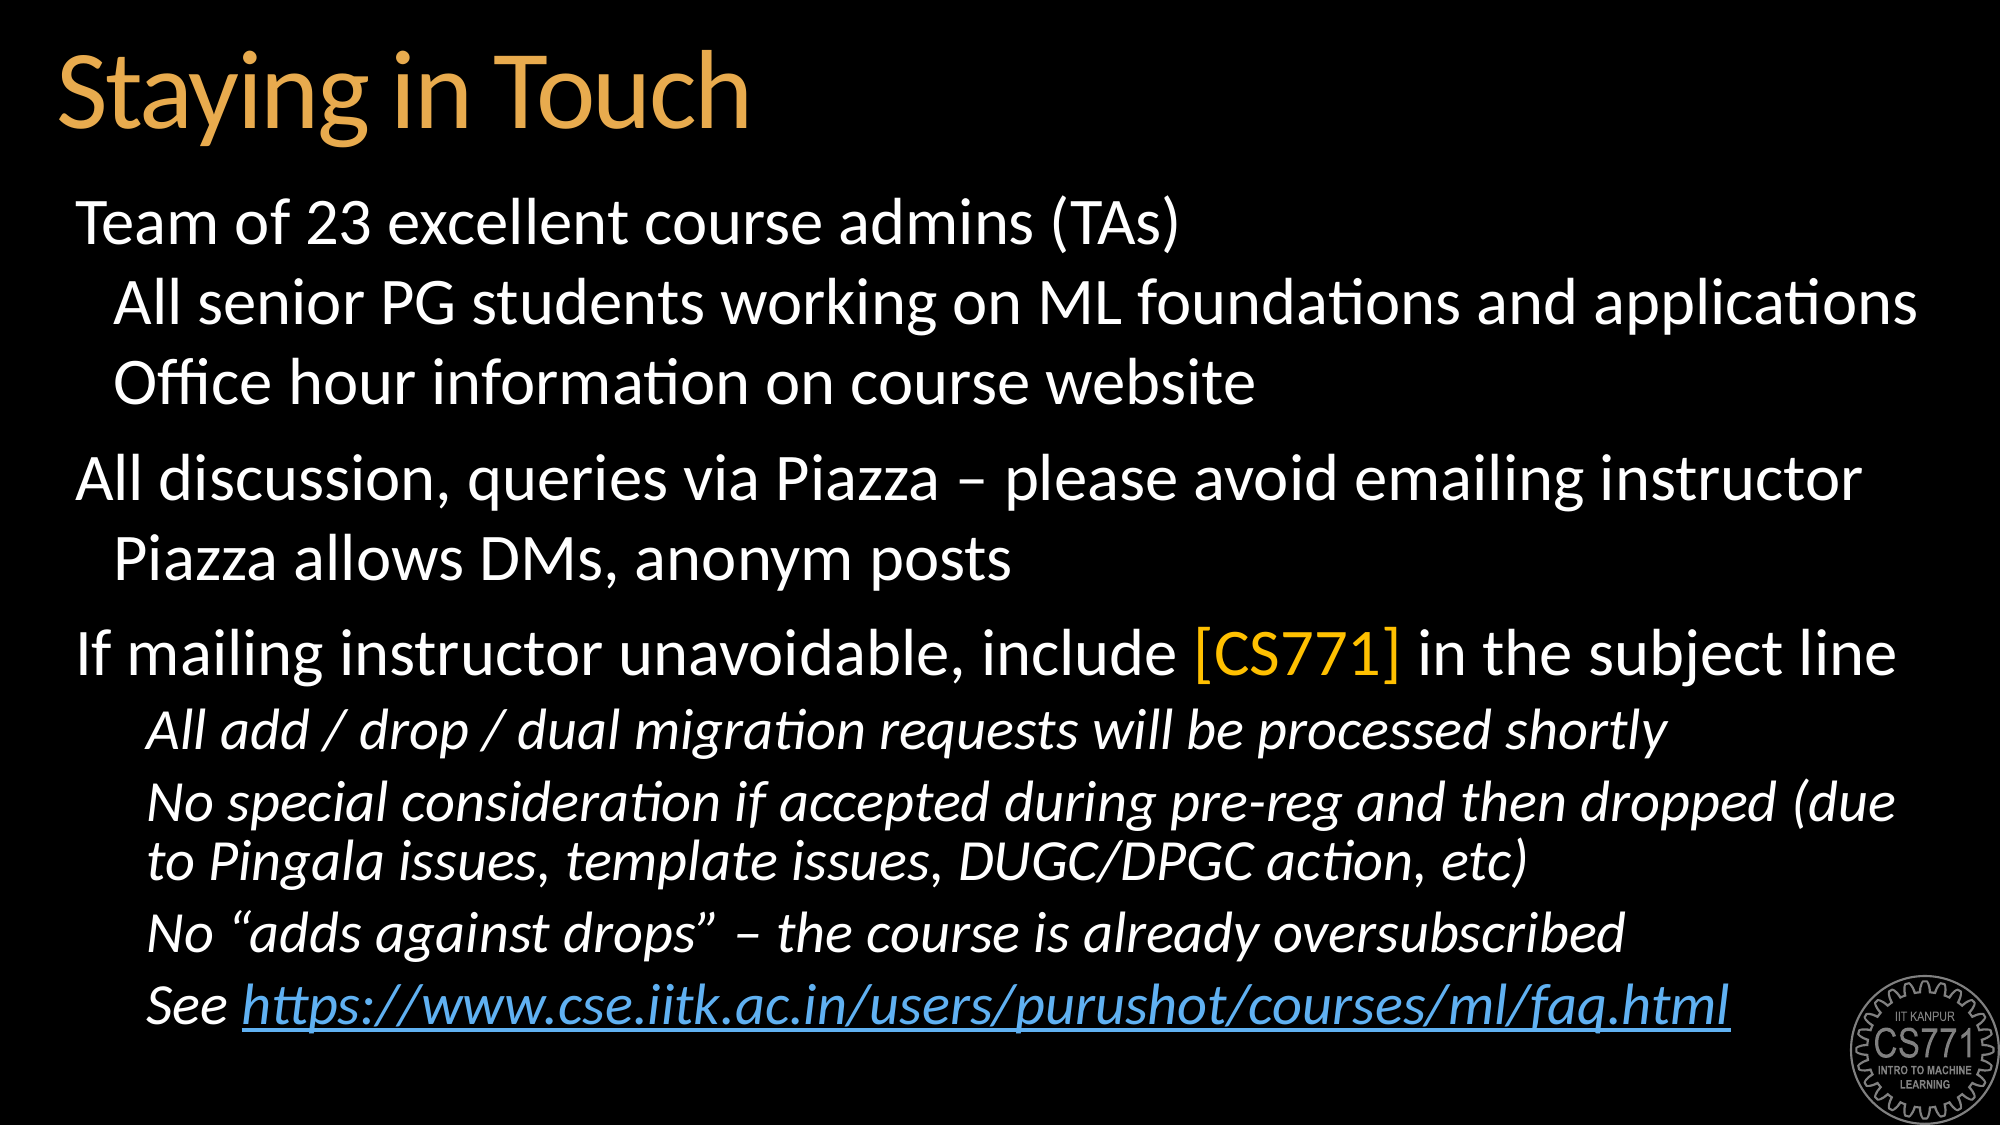

# Staying in Touch
Team of 23 excellent course admins (TAs)
All senior PG students working on ML foundations and applications
Office hour information on course website
All discussion, queries via Piazza – please avoid emailing instructor
Piazza allows DMs, anonym posts
If mailing instructor unavoidable, include [CS771] in the subject line
All add / drop / dual migration requests will be processed shortly
No special consideration if accepted during pre-reg and then dropped (due to Pingala issues, template issues, DUGC/DPGC action, etc)
No “adds against drops” – the course is already oversubscribed
See https://www.cse.iitk.ac.in/users/purushot/courses/ml/faq.html